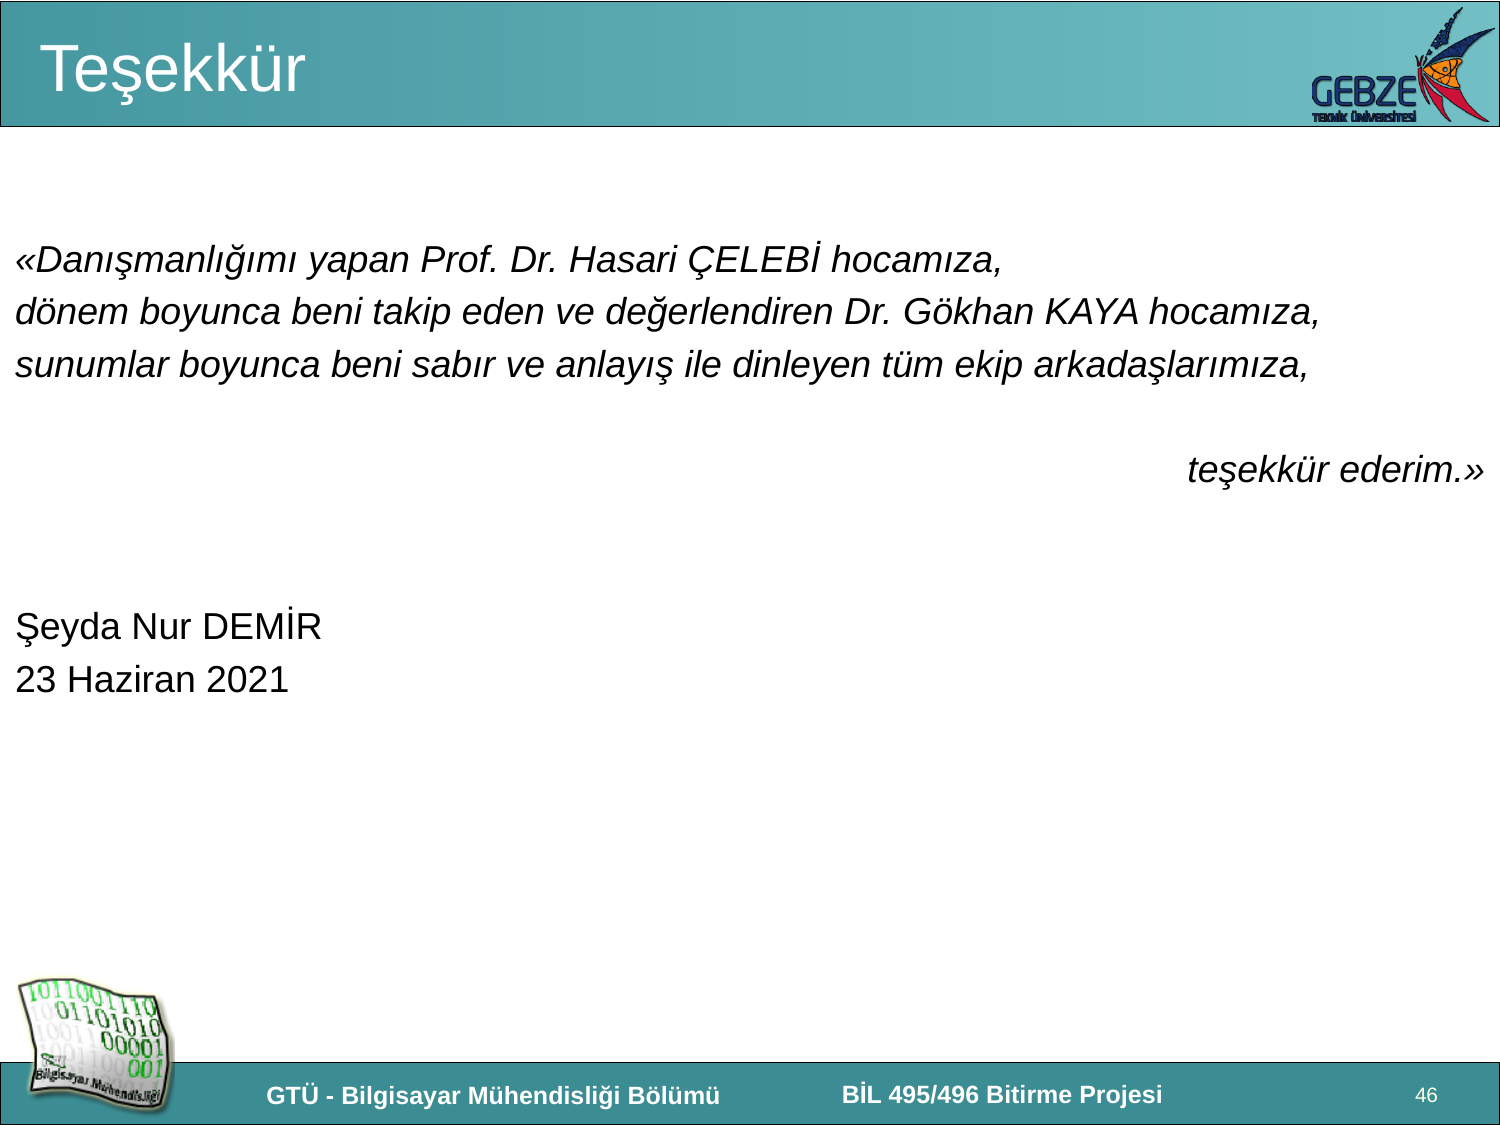

# Teşekkür

«Danışmanlığımı yapan Prof. Dr. Hasari ÇELEBİ hocamıza,
dönem boyunca beni takip eden ve değerlendiren Dr. Gökhan KAYA hocamıza,
sunumlar boyunca beni sabır ve anlayış ile dinleyen tüm ekip arkadaşlarımıza,

teşekkür ederim.»

Şeyda Nur DEMİR
23 Haziran 2021
46